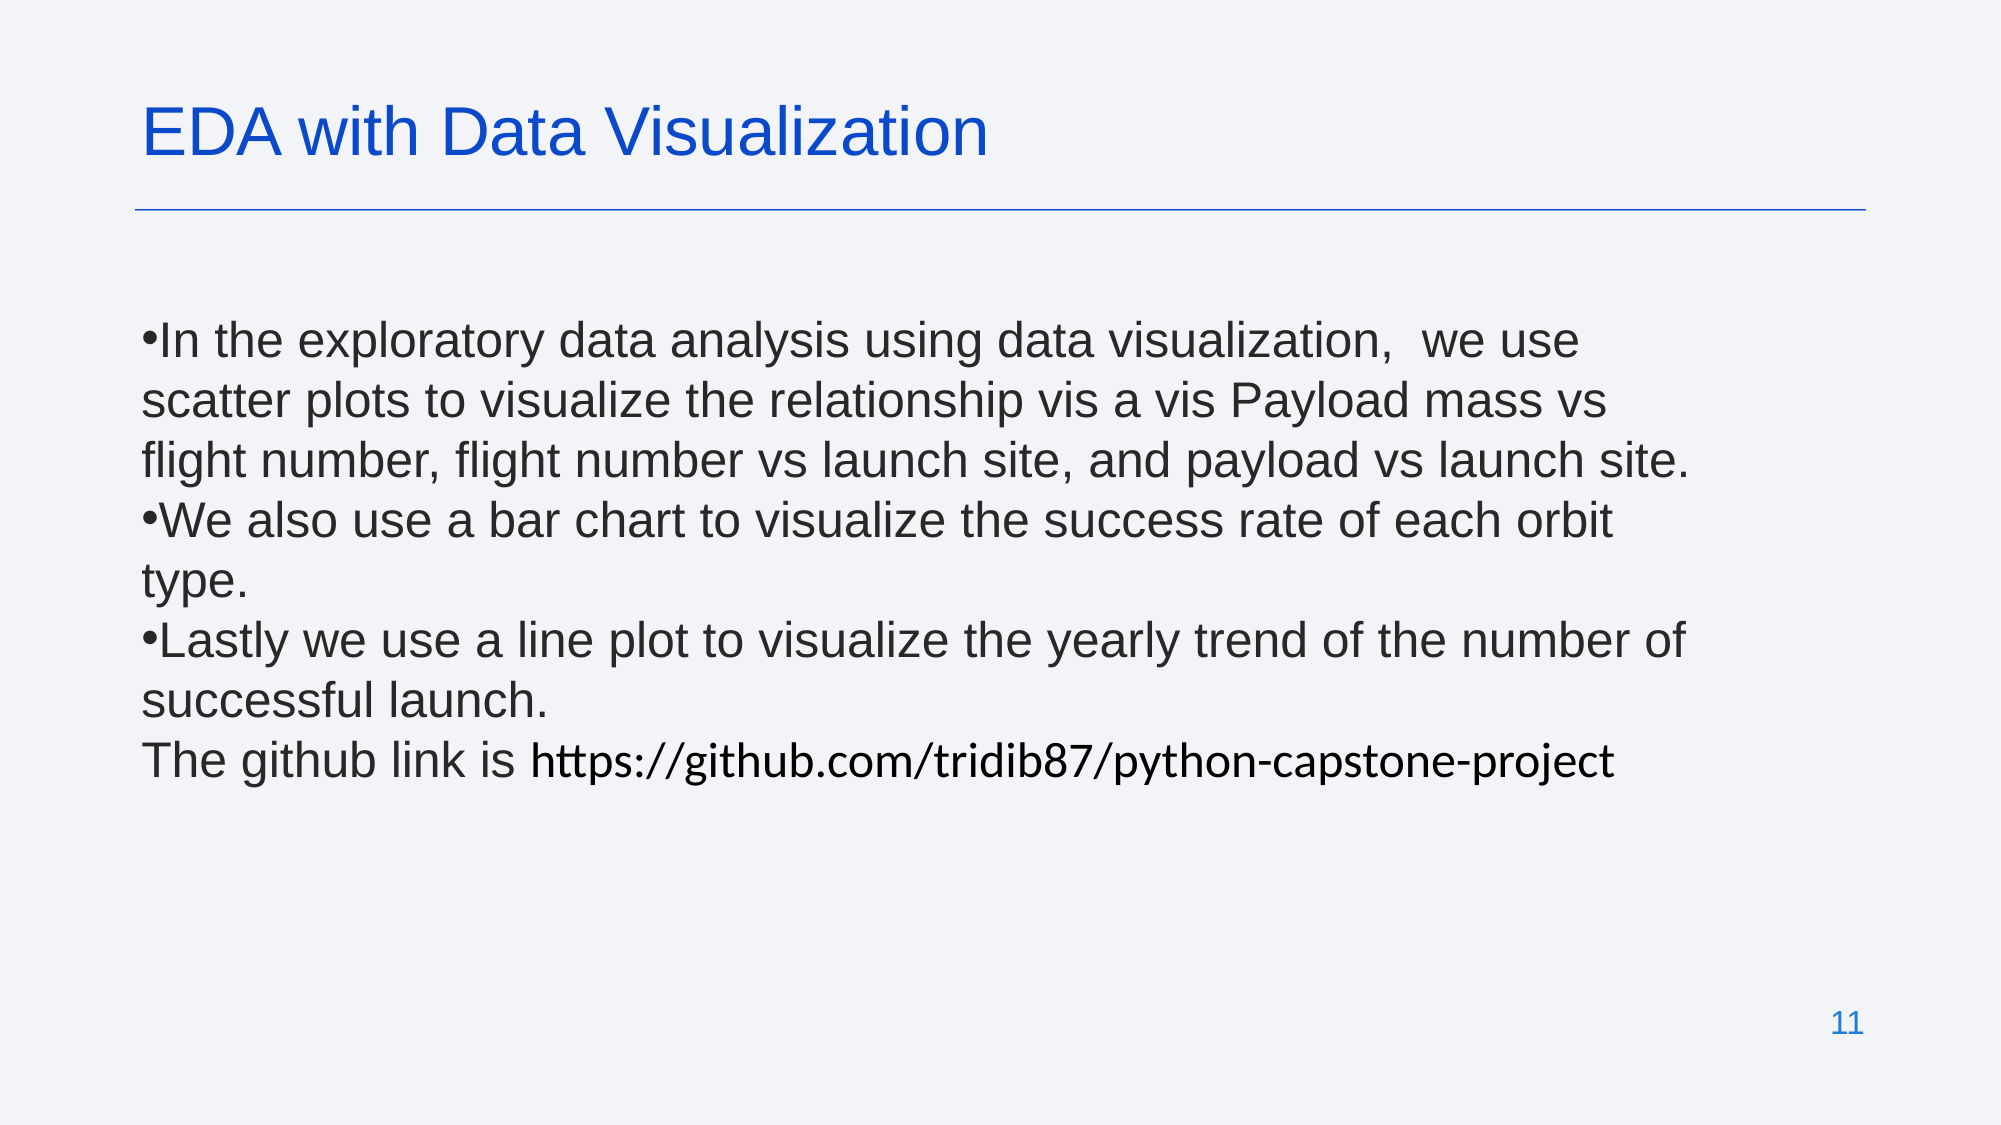

EDA with Data Visualization
In the exploratory data analysis using data visualization,  we use scatter plots to visualize the relationship vis a vis Payload mass vs flight number, flight number vs launch site, and payload vs launch site.
We also use a bar chart to visualize the success rate of each orbit type.
Lastly we use a line plot to visualize the yearly trend of the number of successful launch.
The github link is https://github.com/tridib87/python-capstone-project

11